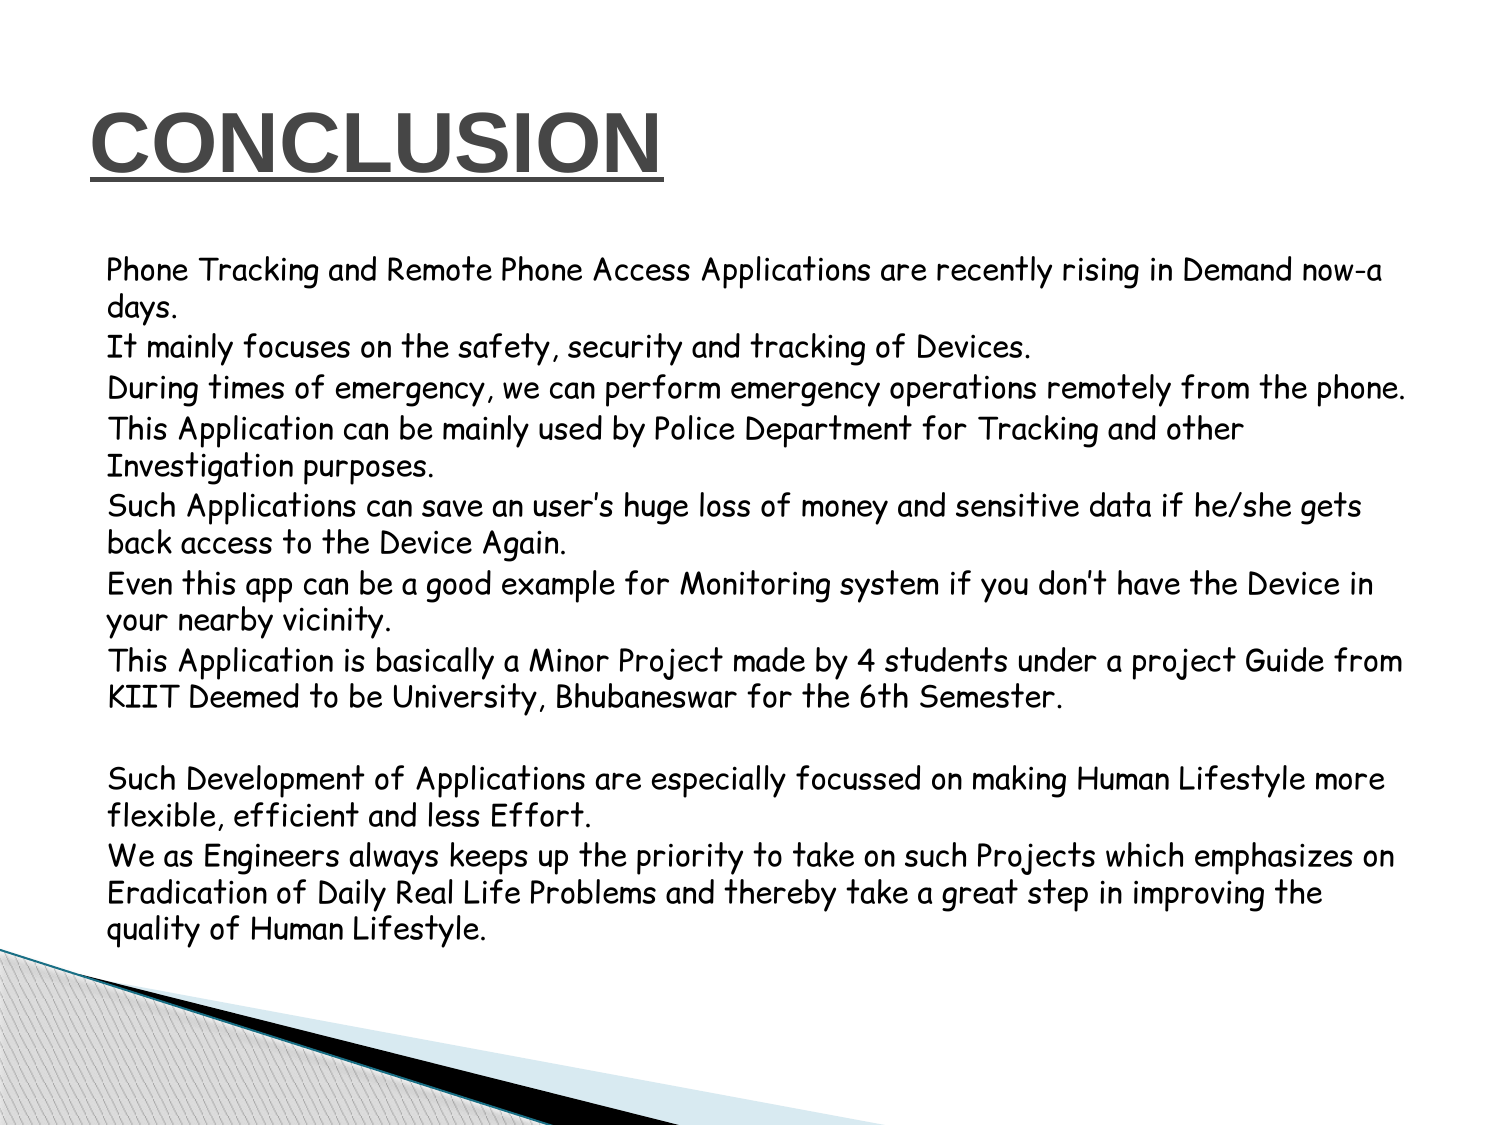

# CONCLUSION
Phone Tracking and Remote Phone Access Applications are recently rising in Demand now-a days.
It mainly focuses on the safety, security and tracking of Devices.
During times of emergency, we can perform emergency operations remotely from the phone.
This Application can be mainly used by Police Department for Tracking and other Investigation purposes.
Such Applications can save an user’s huge loss of money and sensitive data if he/she gets back access to the Device Again.
Even this app can be a good example for Monitoring system if you don’t have the Device in your nearby vicinity.
This Application is basically a Minor Project made by 4 students under a project Guide from KIIT Deemed to be University, Bhubaneswar for the 6th Semester.

Such Development of Applications are especially focussed on making Human Lifestyle more flexible, efficient and less Effort.
We as Engineers always keeps up the priority to take on such Projects which emphasizes on Eradication of Daily Real Life Problems and thereby take a great step in improving the quality of Human Lifestyle.